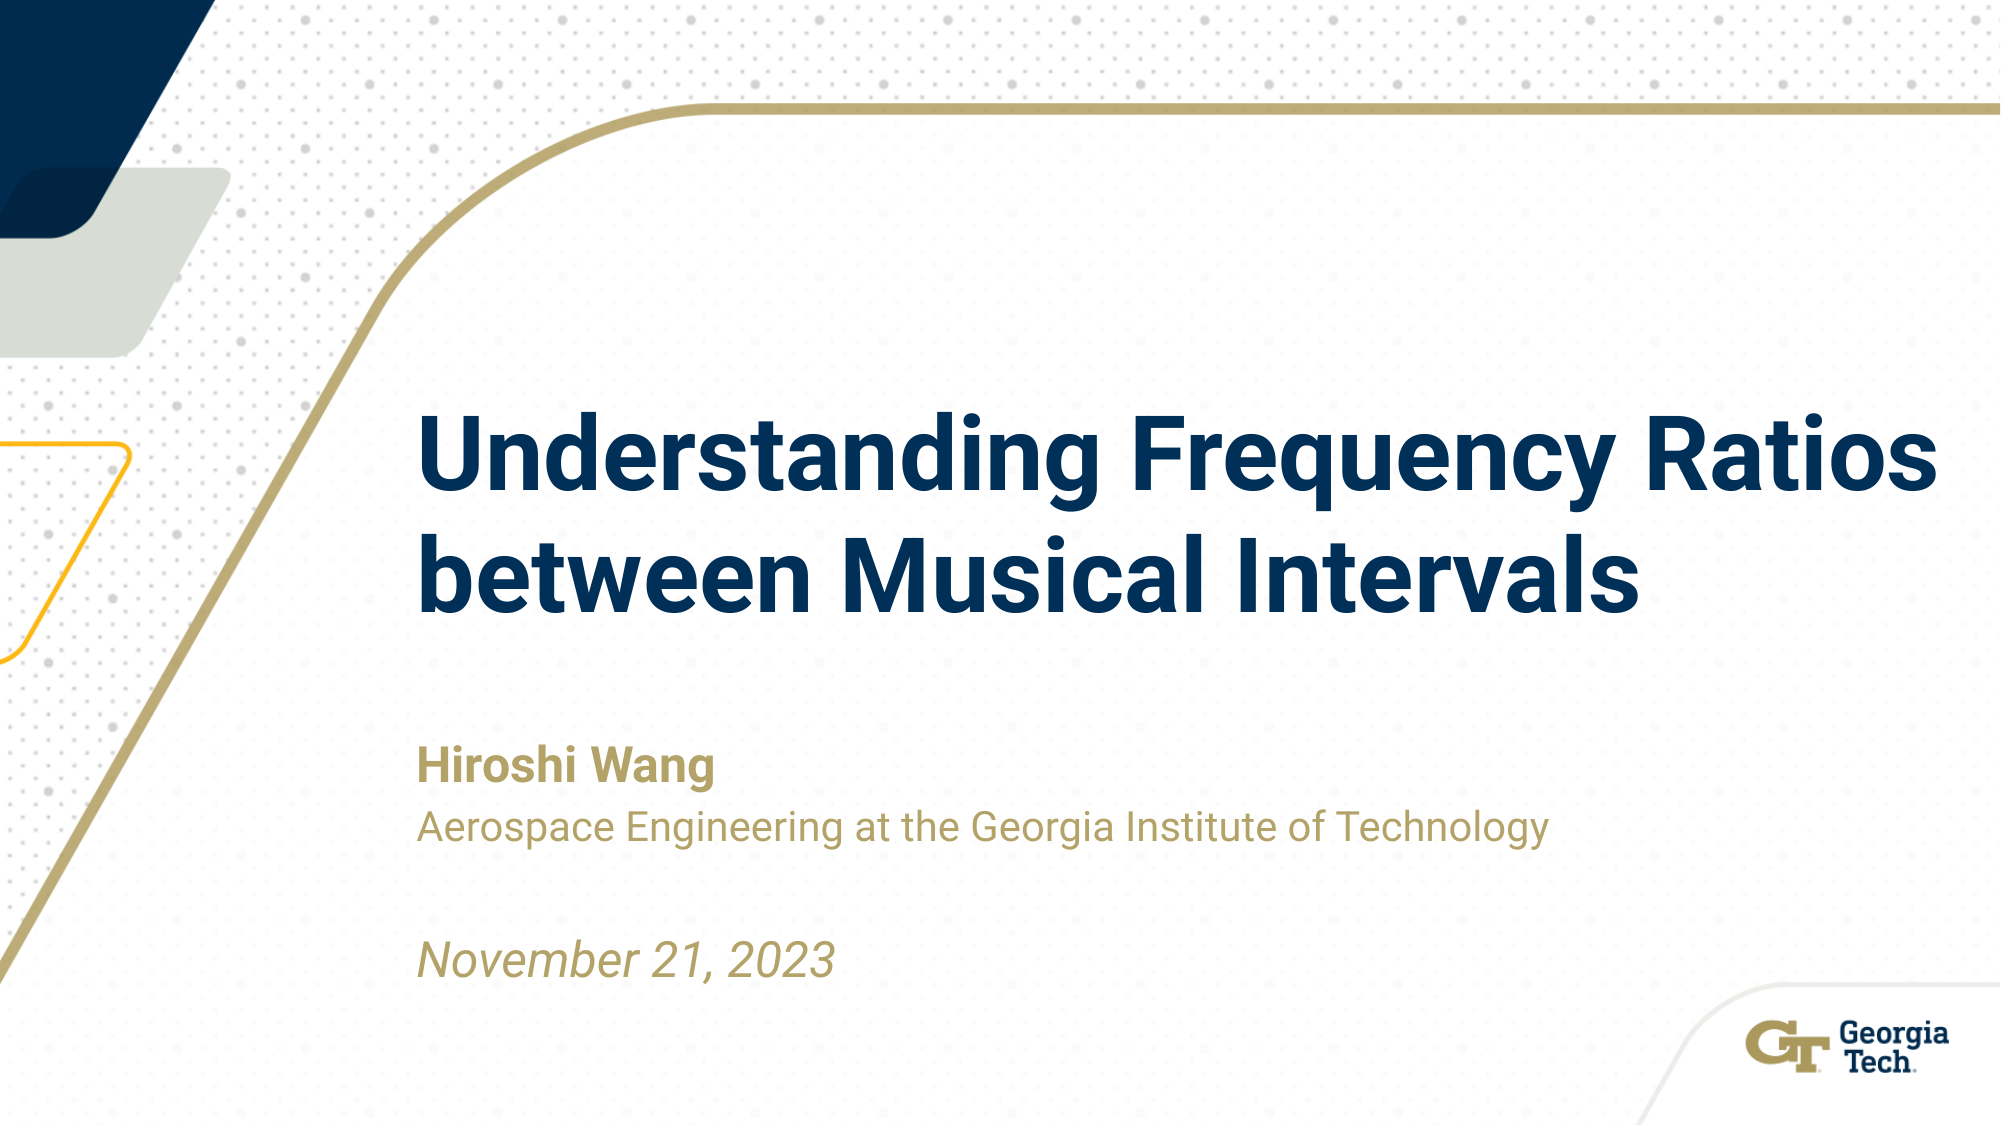

# Understanding Frequency Ratios between Musical Intervals
Hiroshi Wang
Aerospace Engineering at the Georgia Institute of Technology

November 21, 2023